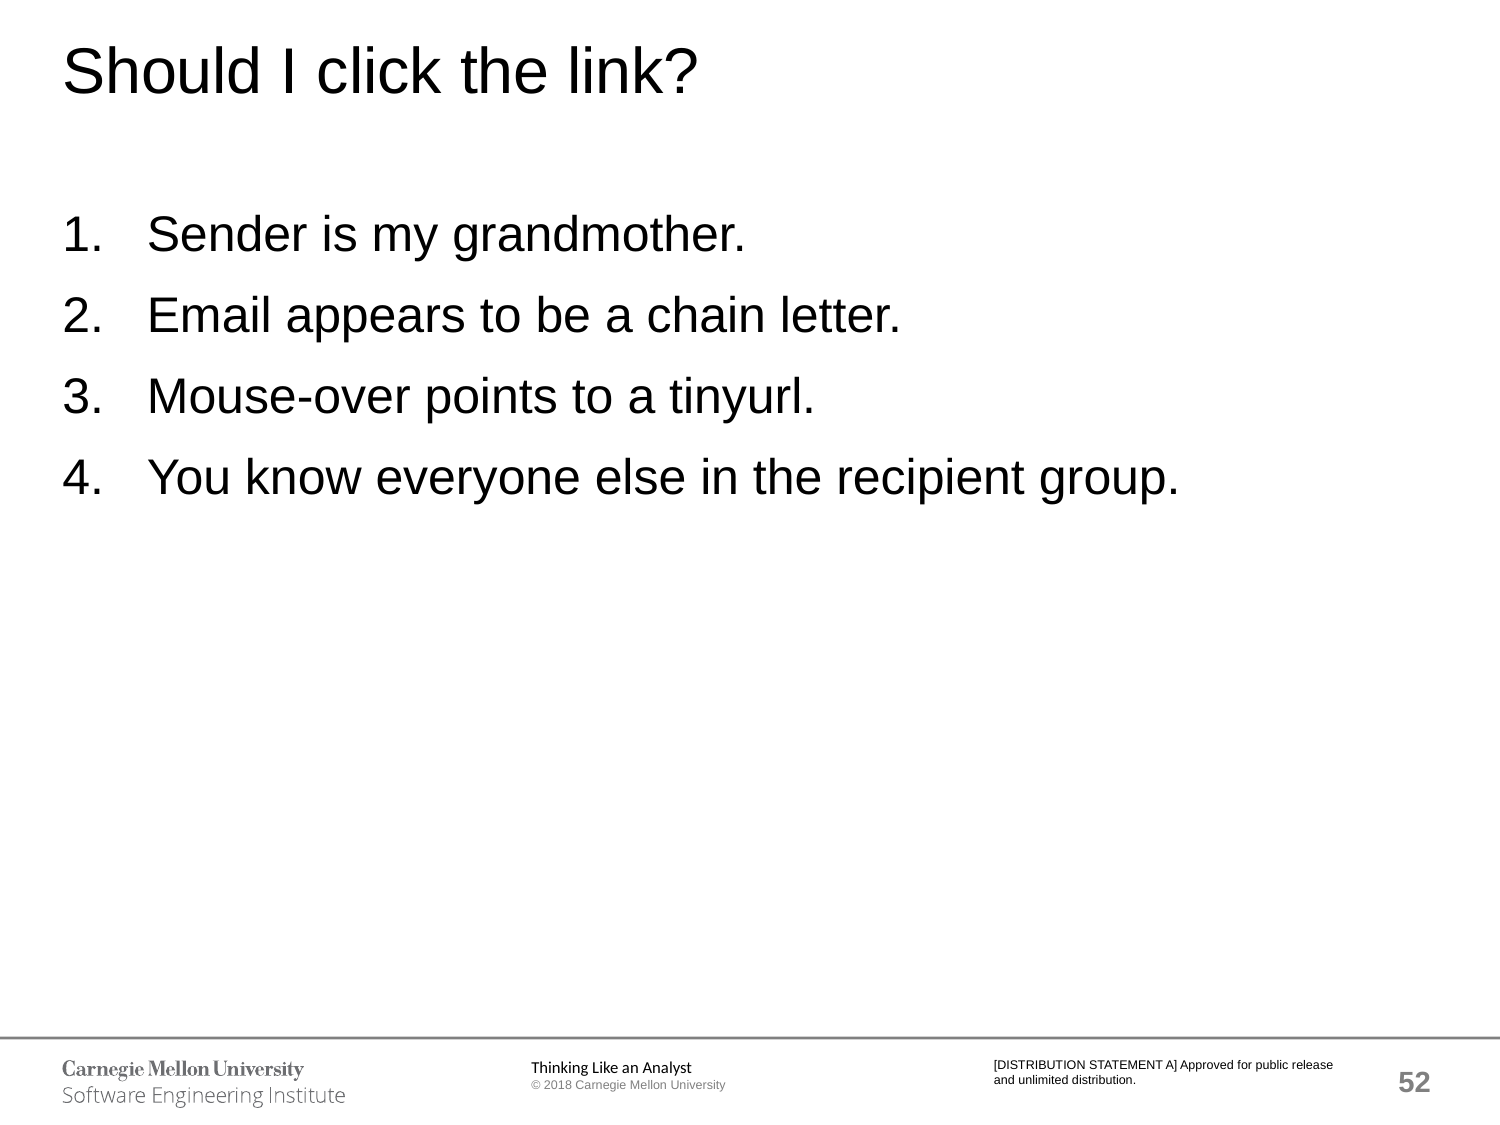

# Should I click the link?
Sender is my grandmother.
Email appears to be a chain letter.
Mouse-over points to a tinyurl.
You know everyone else in the recipient group.